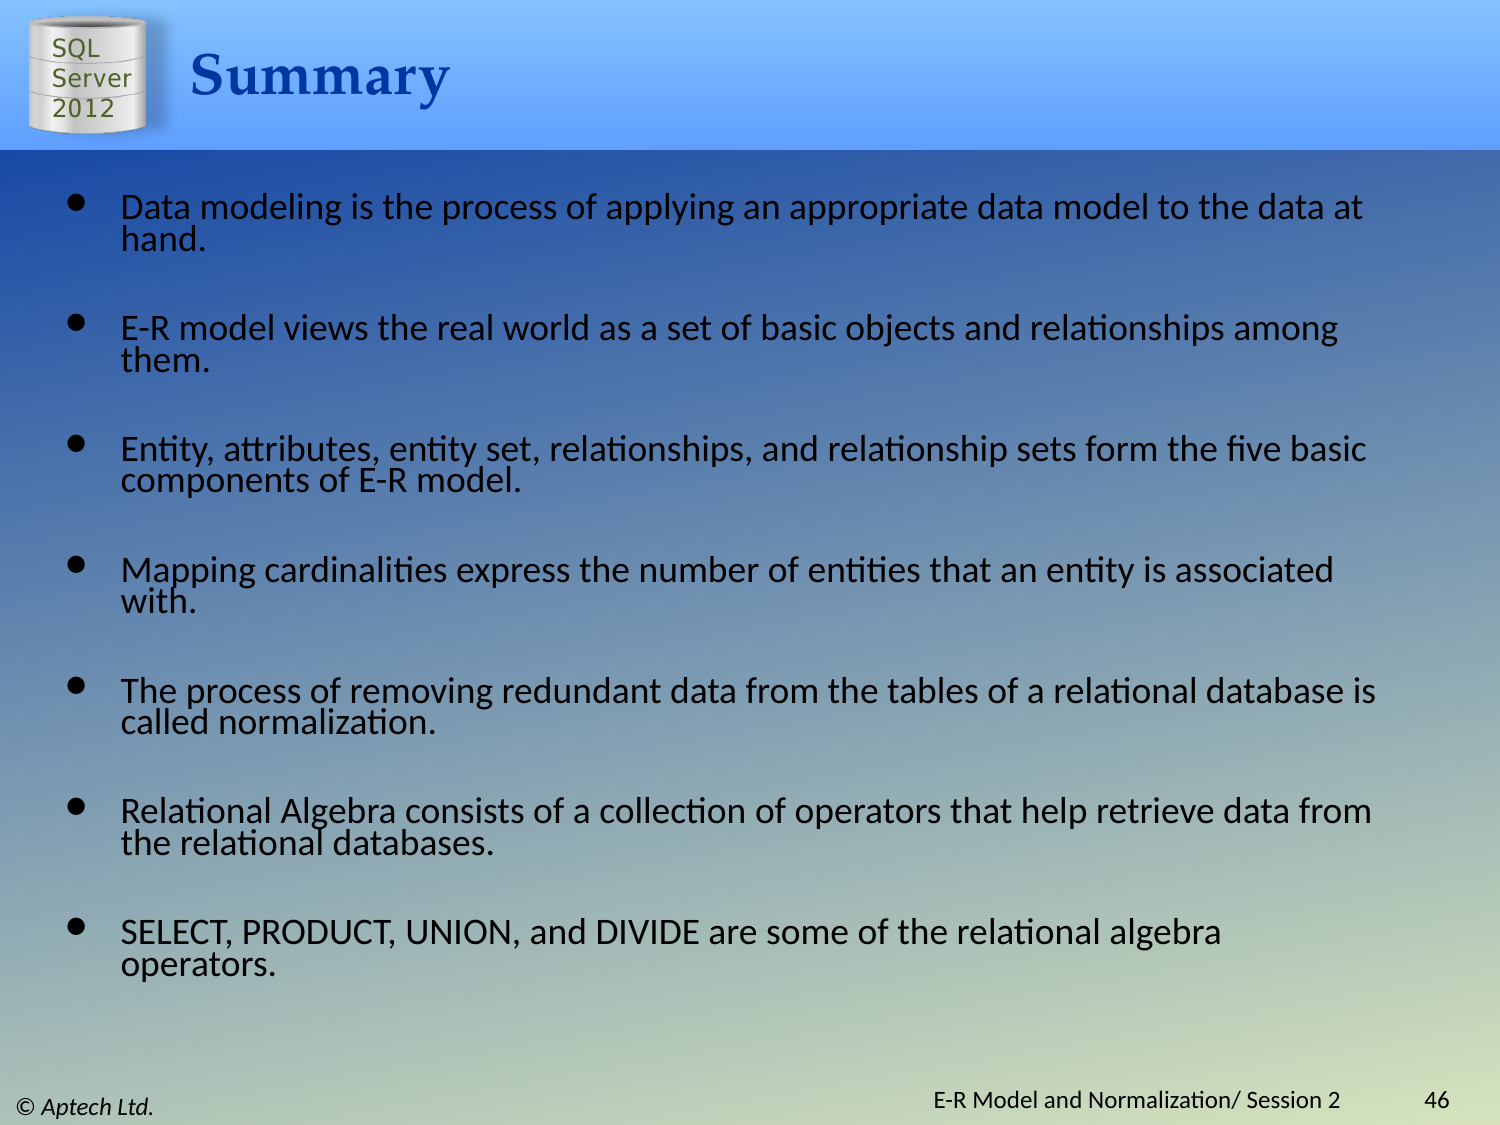

# Summary
Data modeling is the process of applying an appropriate data model to the data at hand.

E-R model views the real world as a set of basic objects and relationships among them.

Entity, attributes, entity set, relationships, and relationship sets form the five basic components of E-R model.

Mapping cardinalities express the number of entities that an entity is associated with.

The process of removing redundant data from the tables of a relational database is called normalization.

Relational Algebra consists of a collection of operators that help retrieve data from the relational databases.

SELECT, PRODUCT, UNION, and DIVIDE are some of the relational algebra operators.
E-R Model and Normalization/ Session 2
46